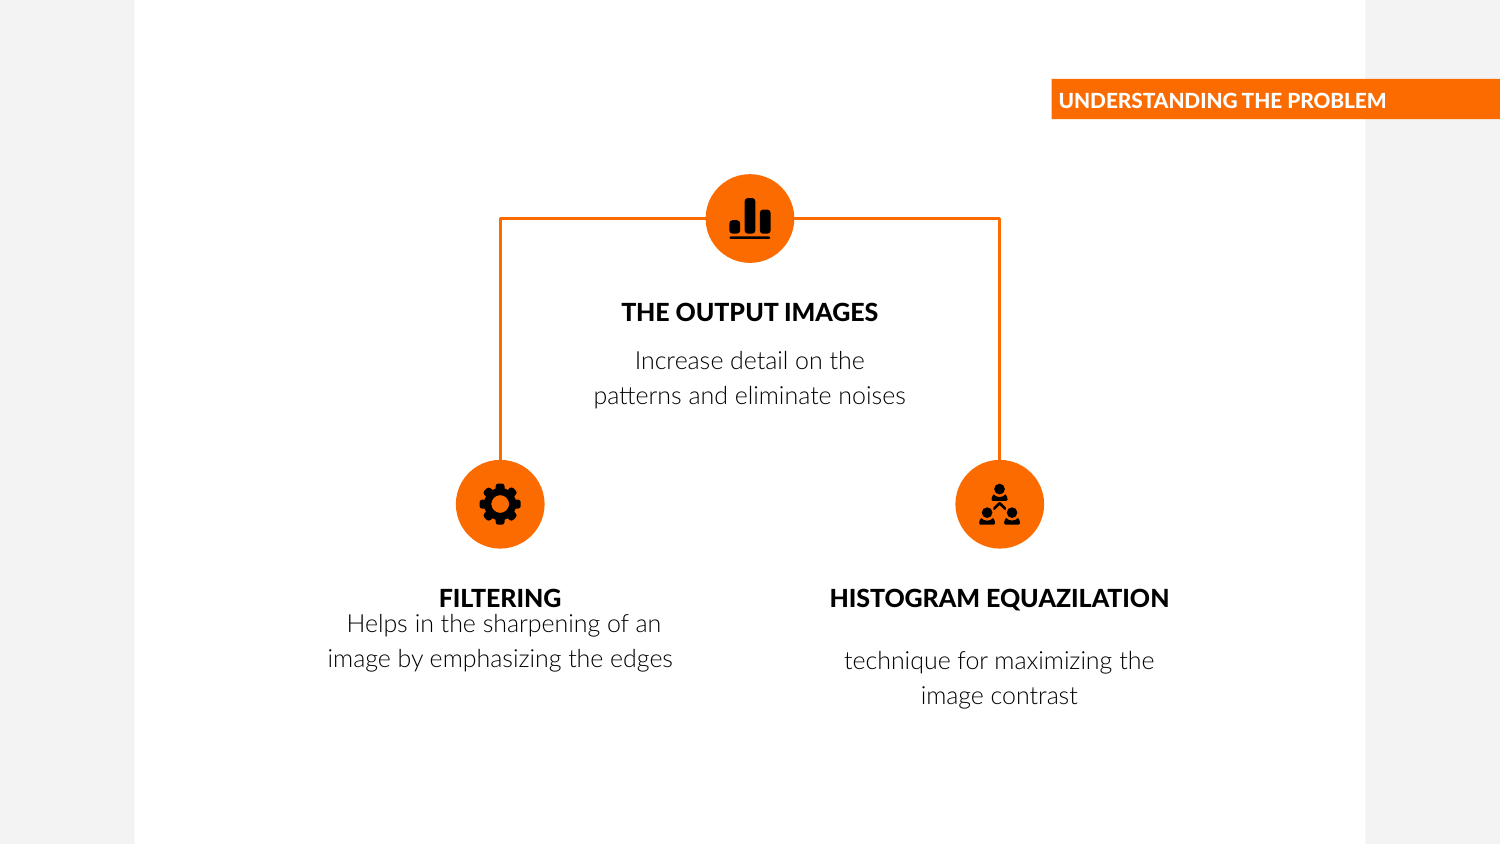

# UNDERSTANDING THE PROBLEM

THE OUTPUT IMAGES
Increase detail on the patterns and eliminate noises

FILTERING
HISTOGRAM EQUAZILATION
 Helps in the sharpening of an image by emphasizing the edges
technique for maximizing the image contrast